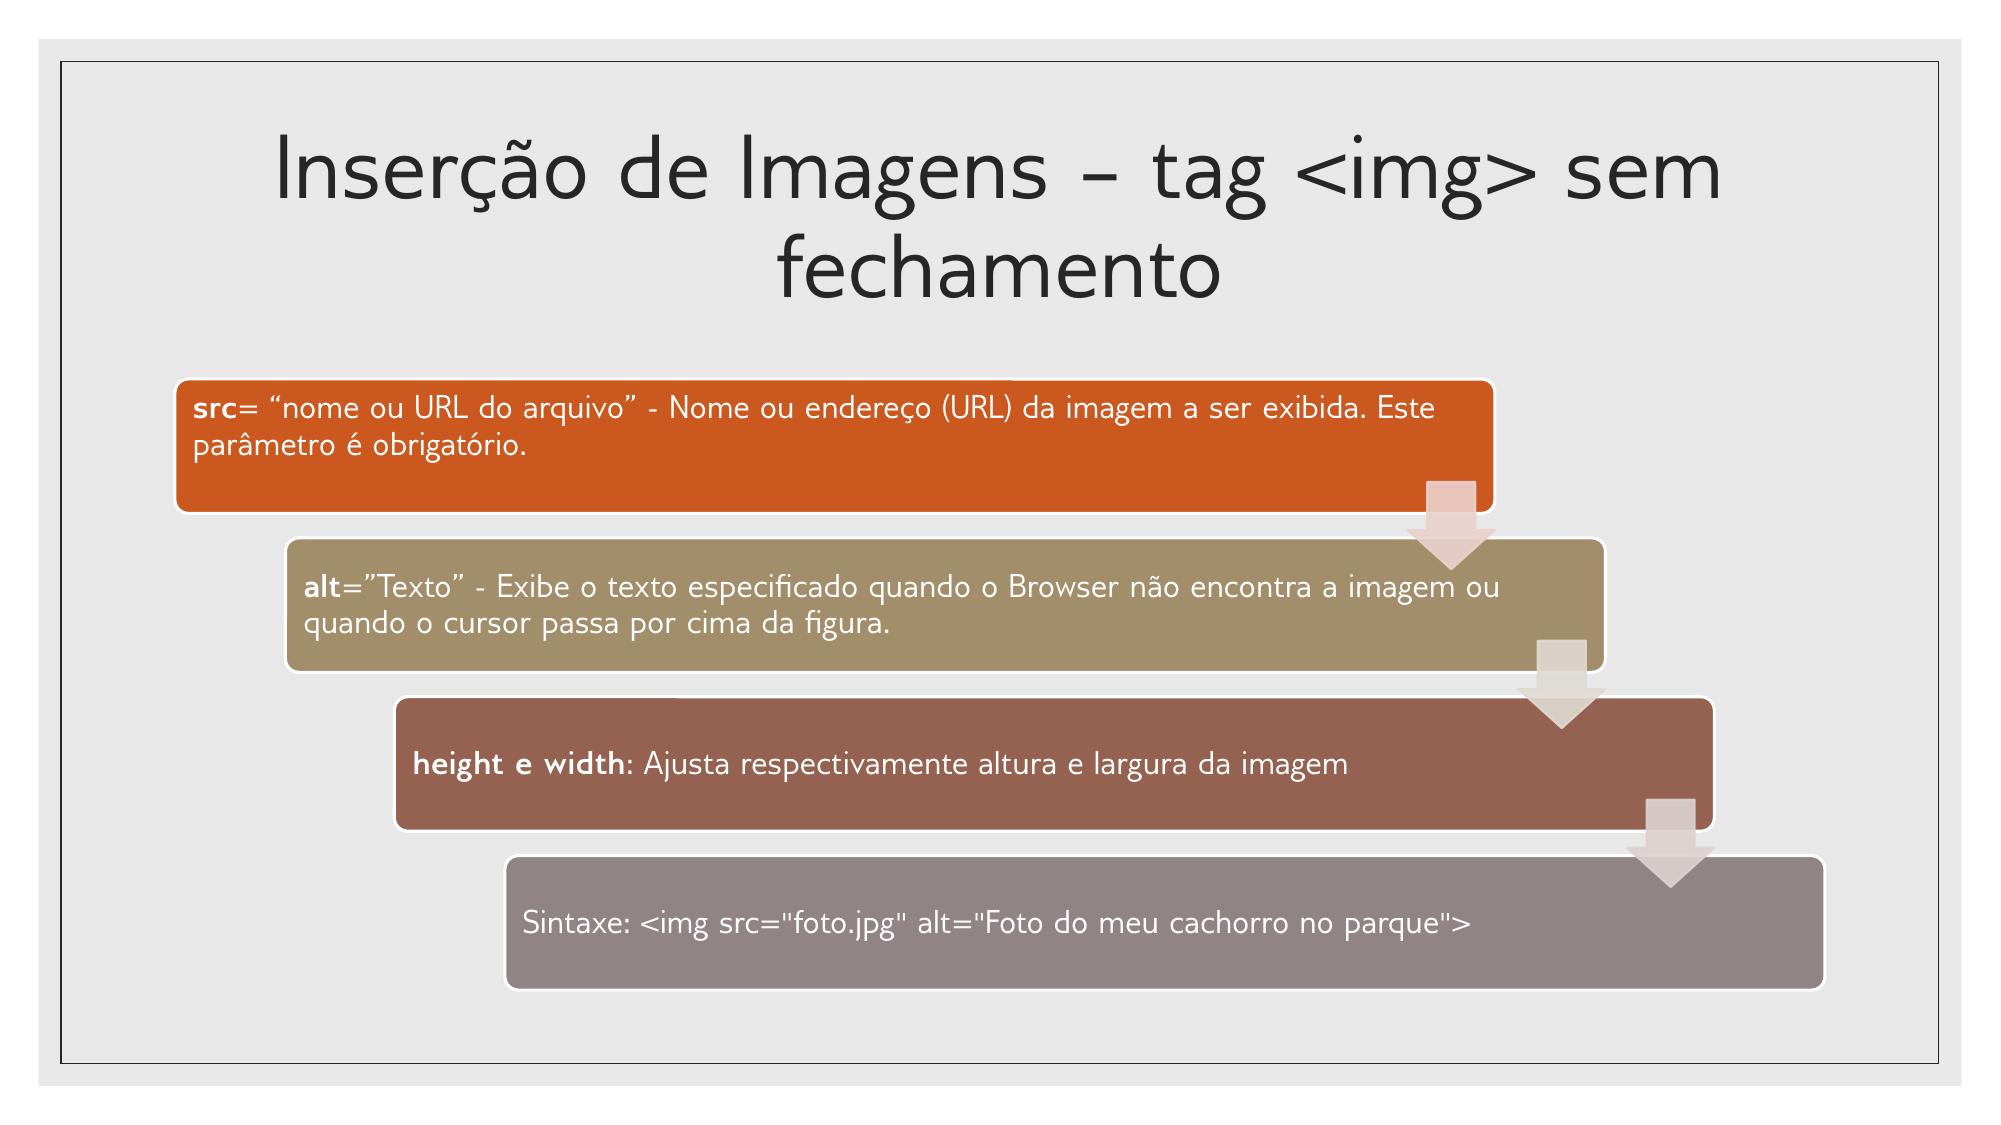

# Inserção de Imagens – tag <img> sem fechamento
src= “nome ou URL do arquivo” - Nome ou endereço (URL) da imagem a ser exibida. Este parâmetro é obrigatório.
alt=”Texto” - Exibe o texto especificado quando o Browser não encontra a imagem ou quando o cursor passa por cima da figura.
height e width: Ajusta respectivamente altura e largura da imagem
Sintaxe: <img src="foto.jpg" alt="Foto do meu cachorro no parque">

23